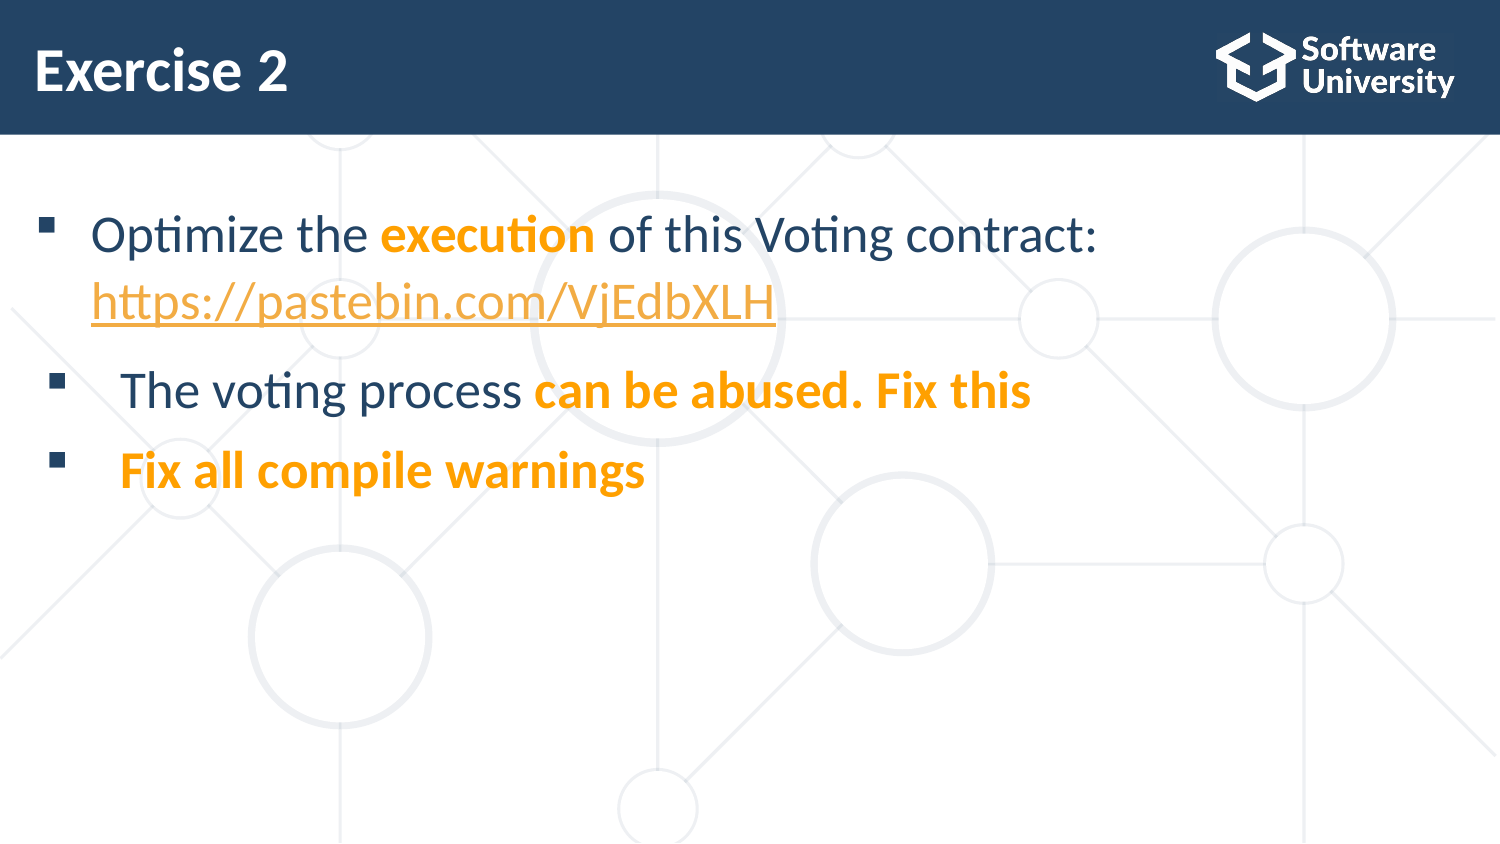

# Exercise 2
Optimize the execution of this Voting contract:
https://pastebin.com/VjEdbXLH
The voting process can be abused. Fix this
Fix all compile warnings